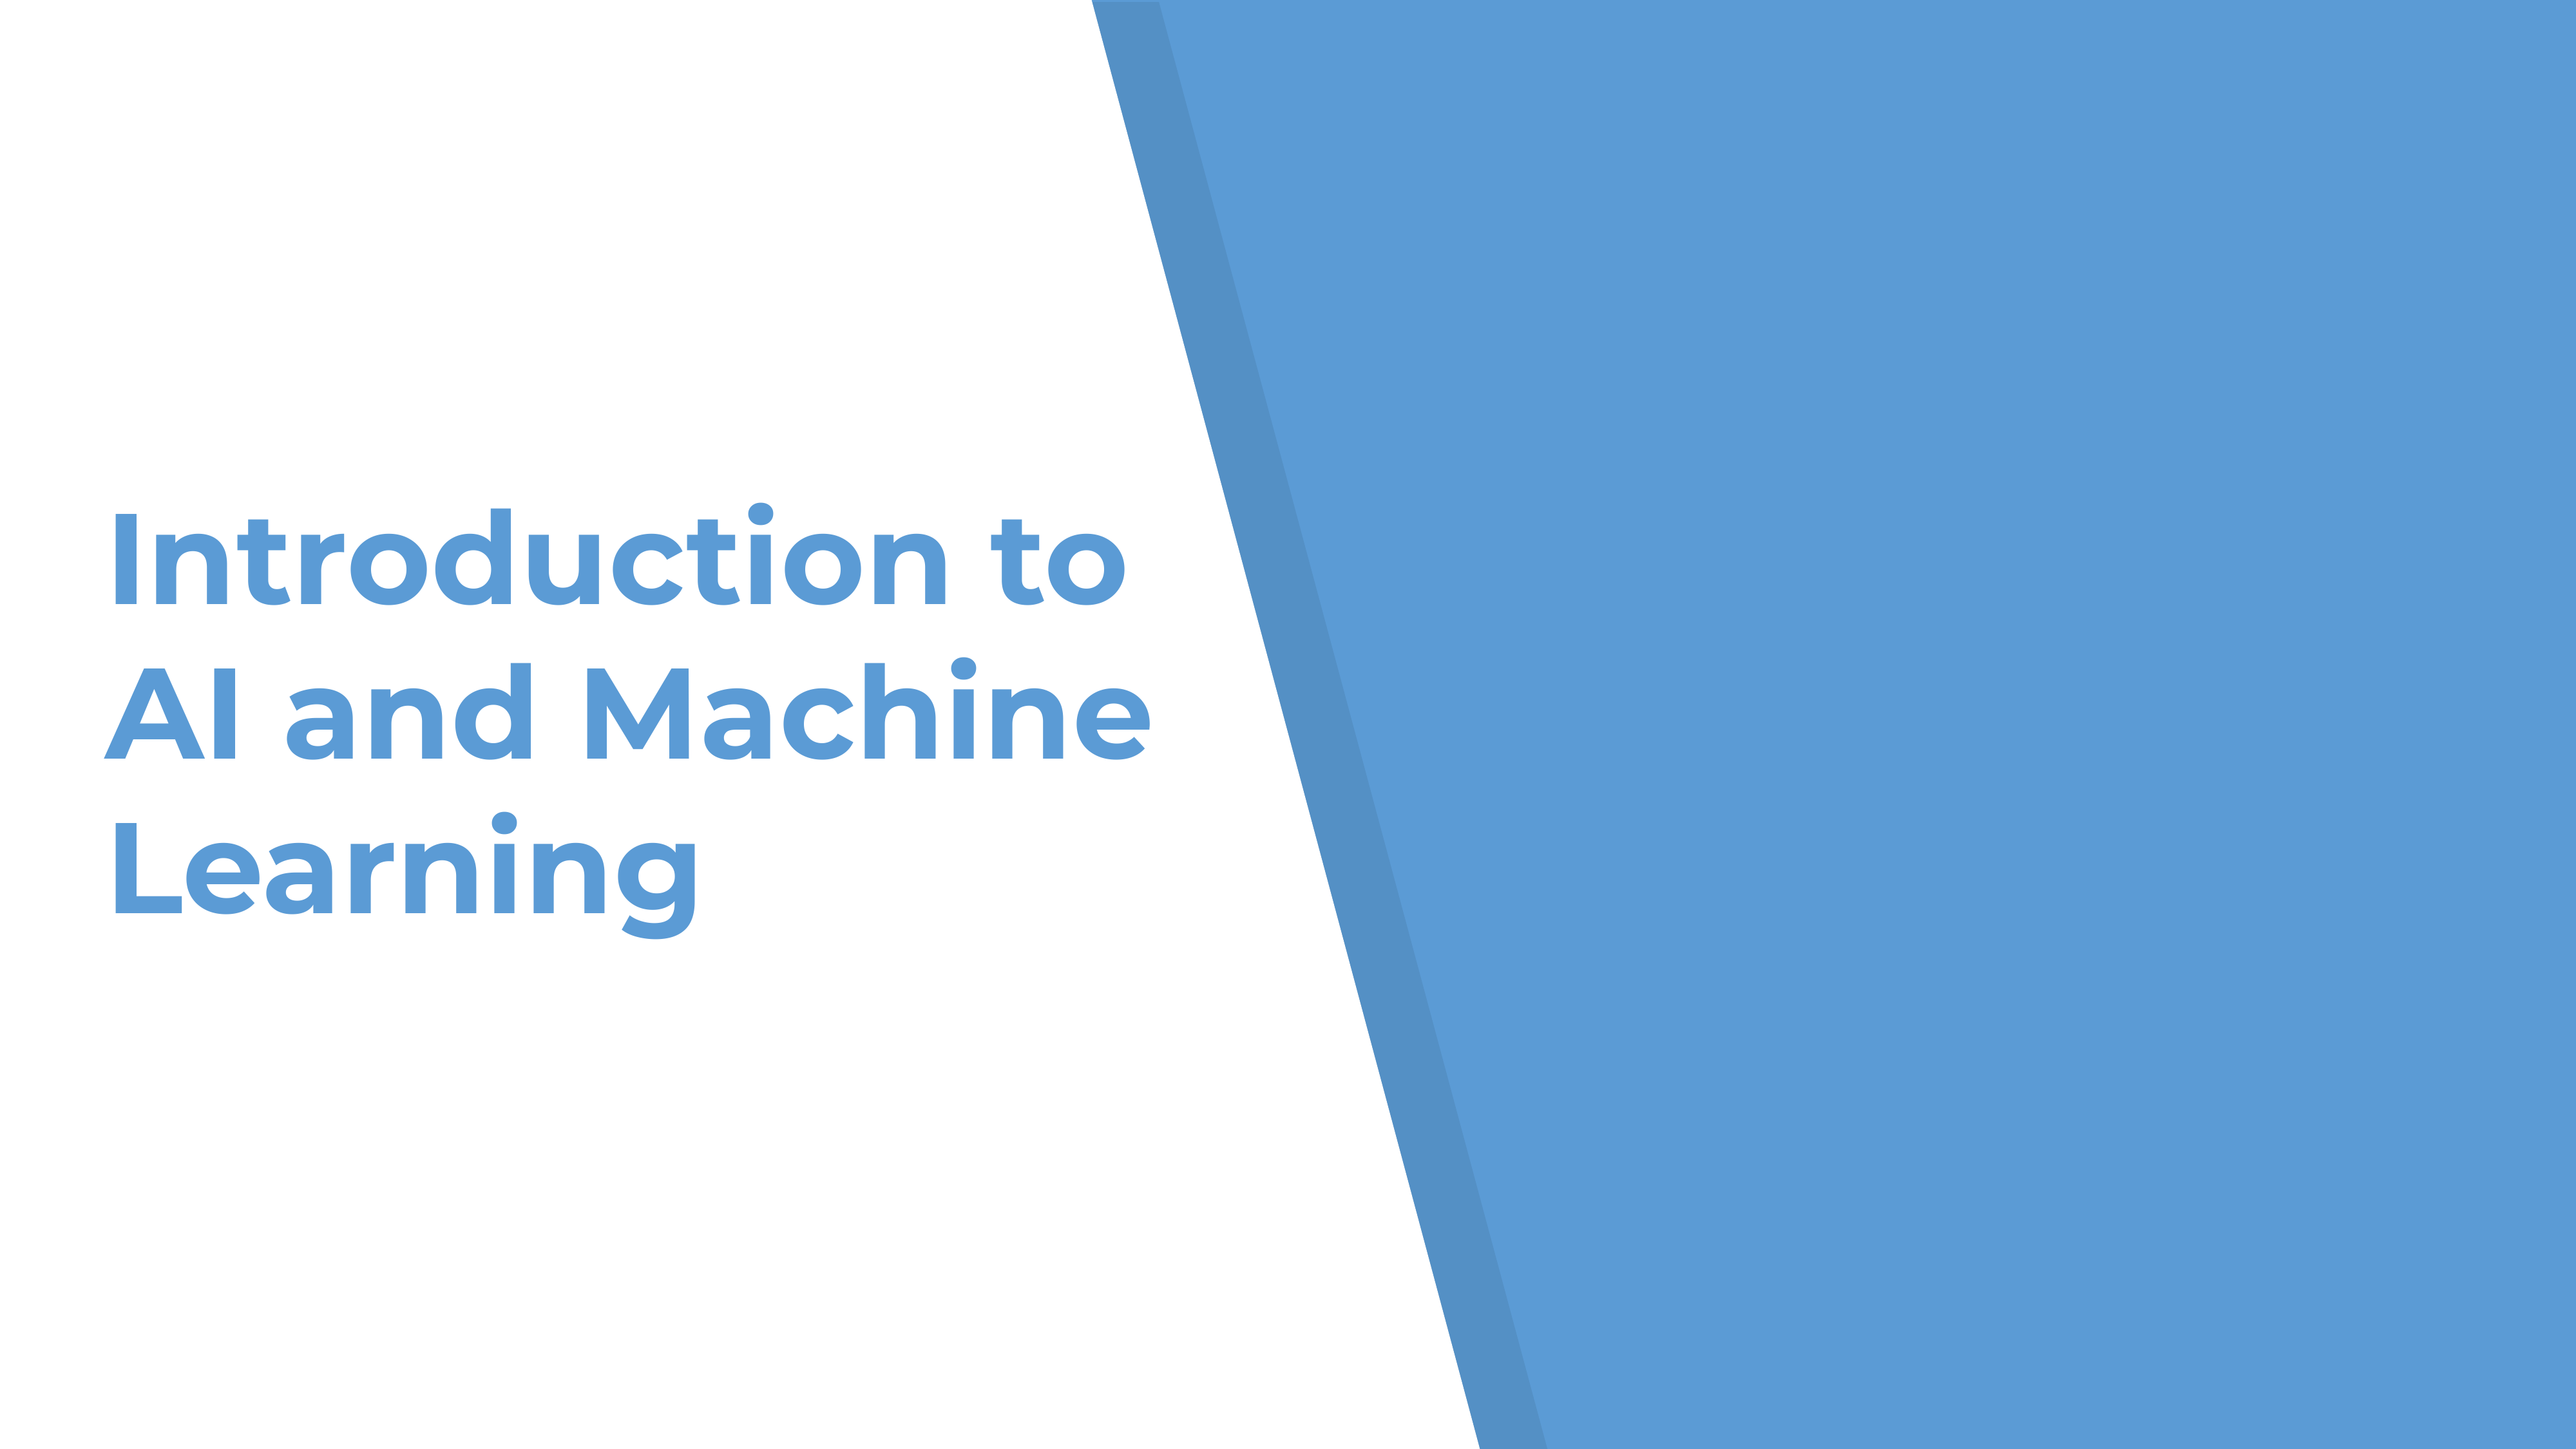

# Introduction to AI and Machine Learning